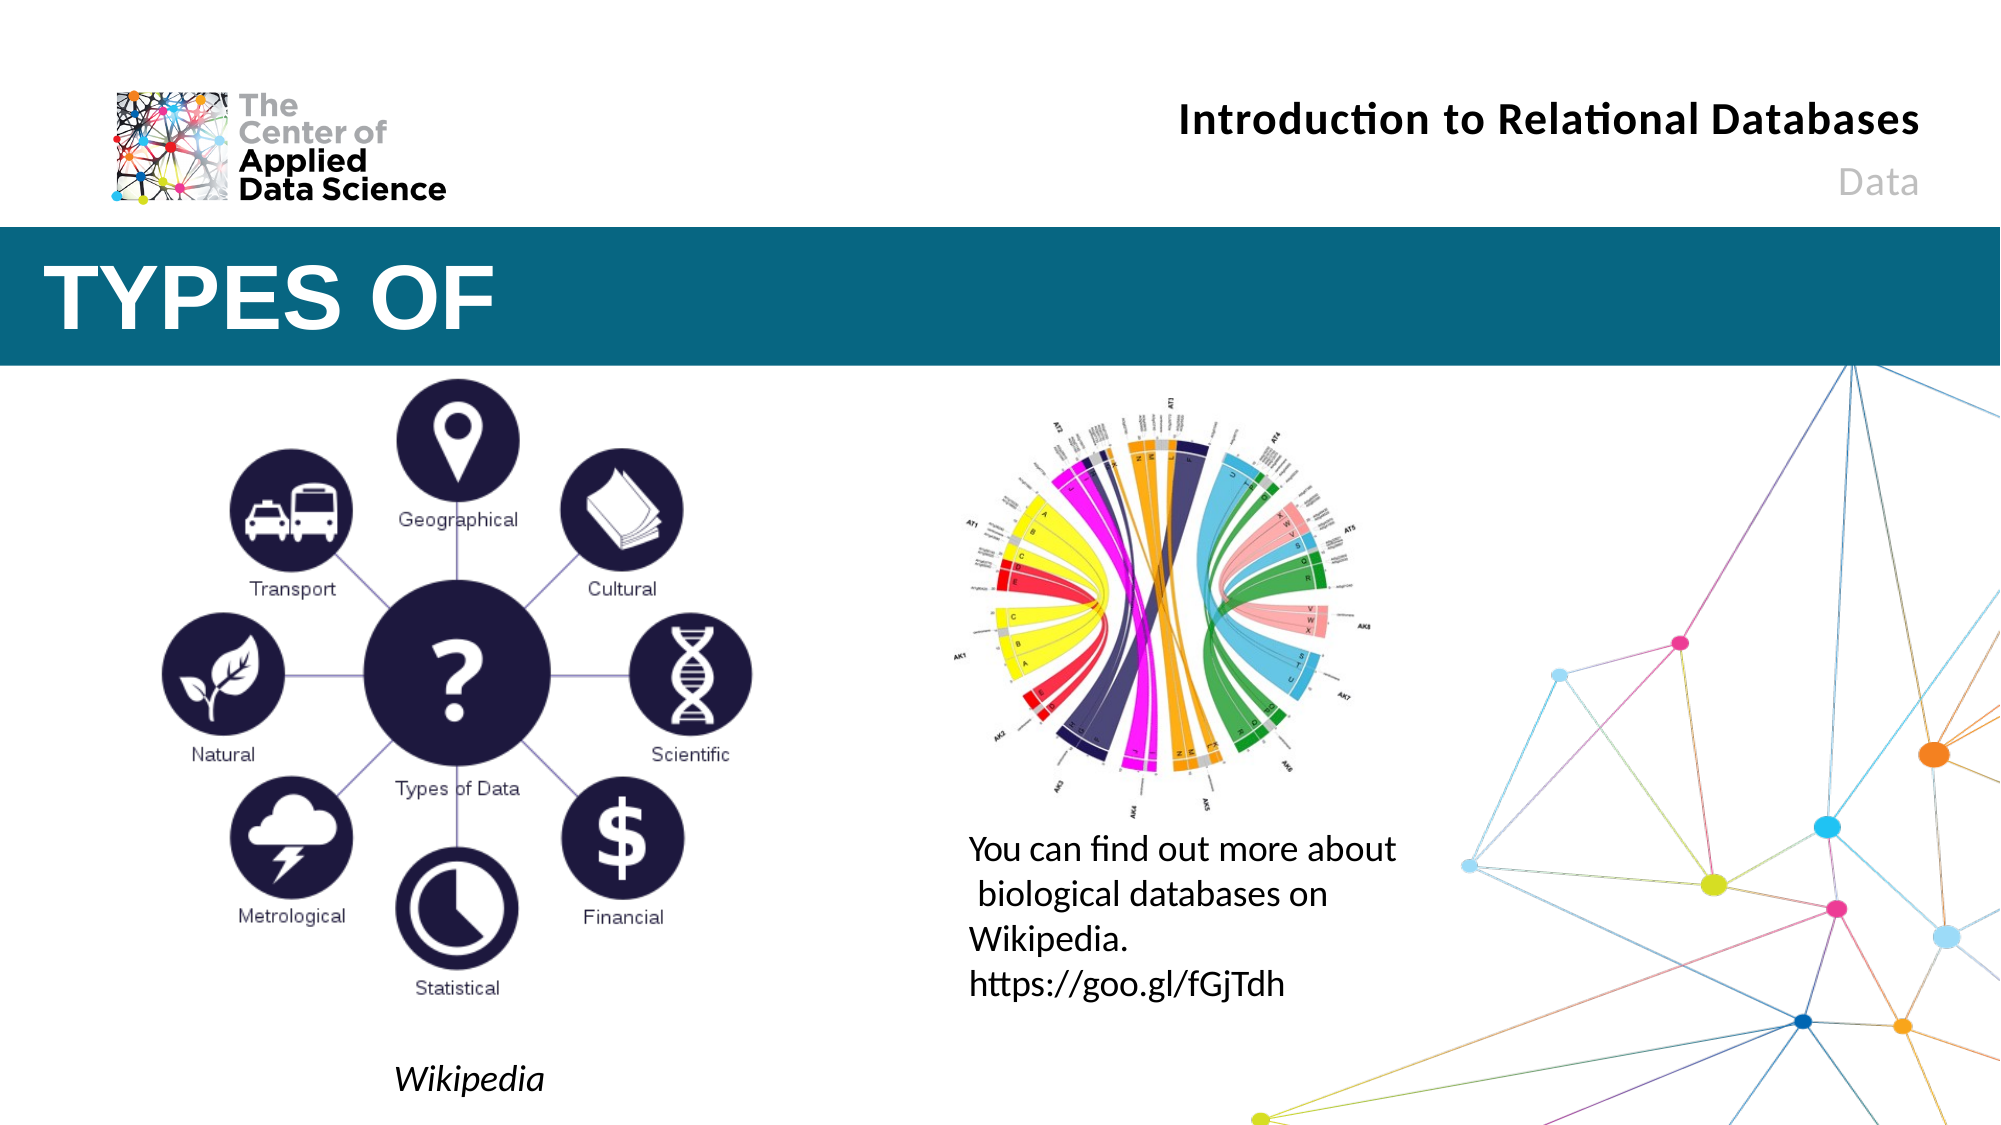

# Introduction to Relational Databases
Data

TYPES OF DATA

You can find out more about  biological databases on  Wikipedia.  https://goo.gl/fGjTdh
Wikipedia